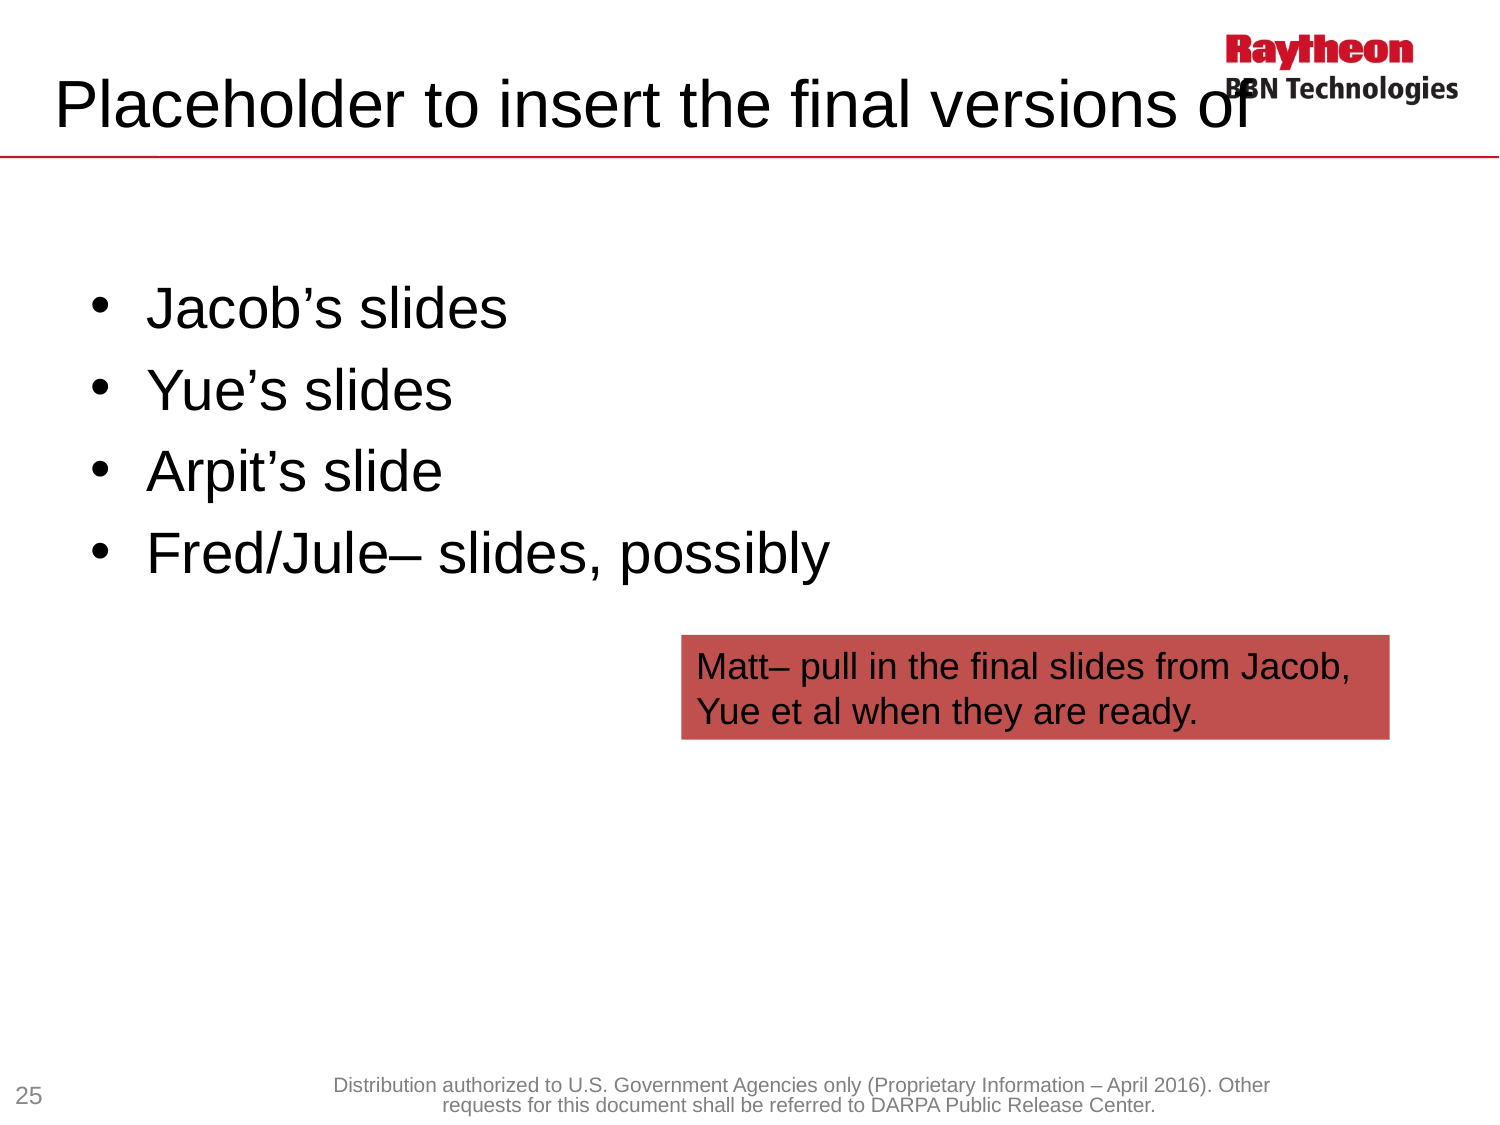

# Placeholder to insert the final versions of
Jacob’s slides
Yue’s slides
Arpit’s slide
Fred/Jule– slides, possibly
Matt– pull in the final slides from Jacob, Yue et al when they are ready.
25